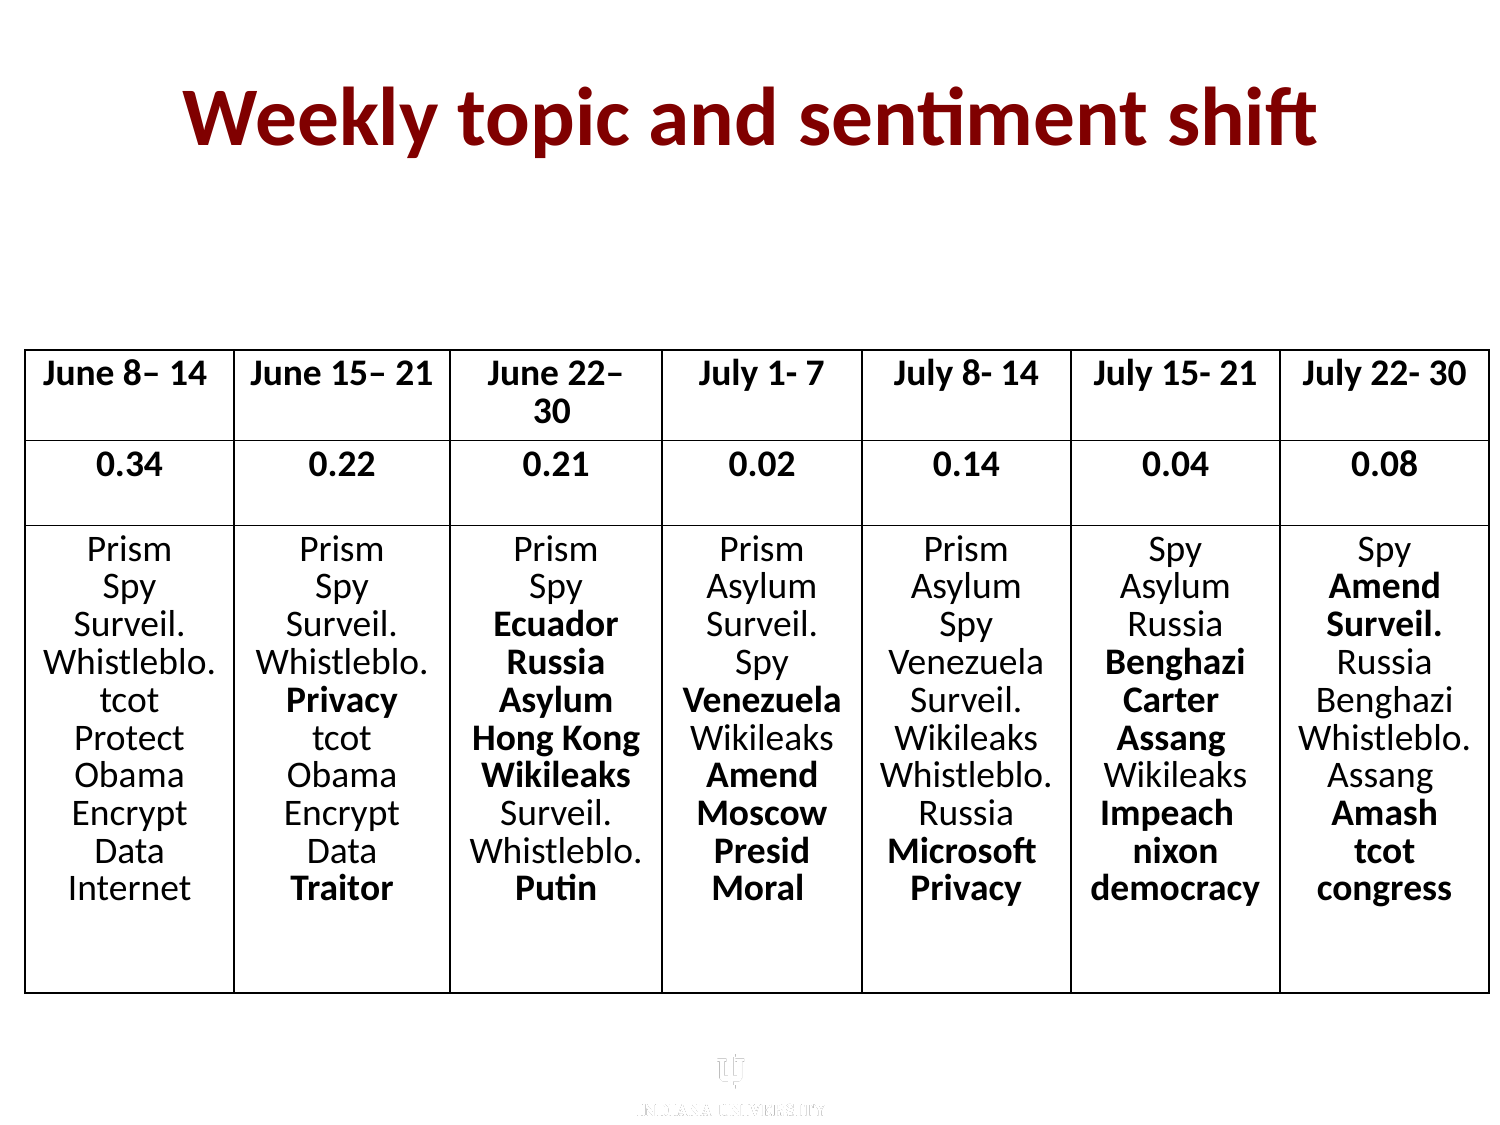

# Weekly topic and sentiment shift
| June 8– 14 | June 15– 21 | June 22– 30 | July 1- 7 | July 8- 14 | July 15- 21 | July 22- 30 |
| --- | --- | --- | --- | --- | --- | --- |
| 0.34 | 0.22 | 0.21 | 0.02 | 0.14 | 0.04 | 0.08 |
| Prism Spy Surveil. Whistleblo. tcot Protect Obama Encrypt Data Internet | Prism Spy Surveil. Whistleblo. Privacy tcot Obama Encrypt Data Traitor | Prism Spy Ecuador Russia Asylum Hong Kong Wikileaks Surveil. Whistleblo. Putin | Prism Asylum Surveil. Spy Venezuela Wikileaks Amend Moscow Presid Moral | Prism Asylum Spy Venezuela Surveil. Wikileaks Whistleblo. Russia Microsoft Privacy | Spy Asylum Russia Benghazi Carter Assang Wikileaks Impeach nixon democracy | Spy Amend Surveil. Russia Benghazi Whistleblo. Assang Amash tcot congress |
13